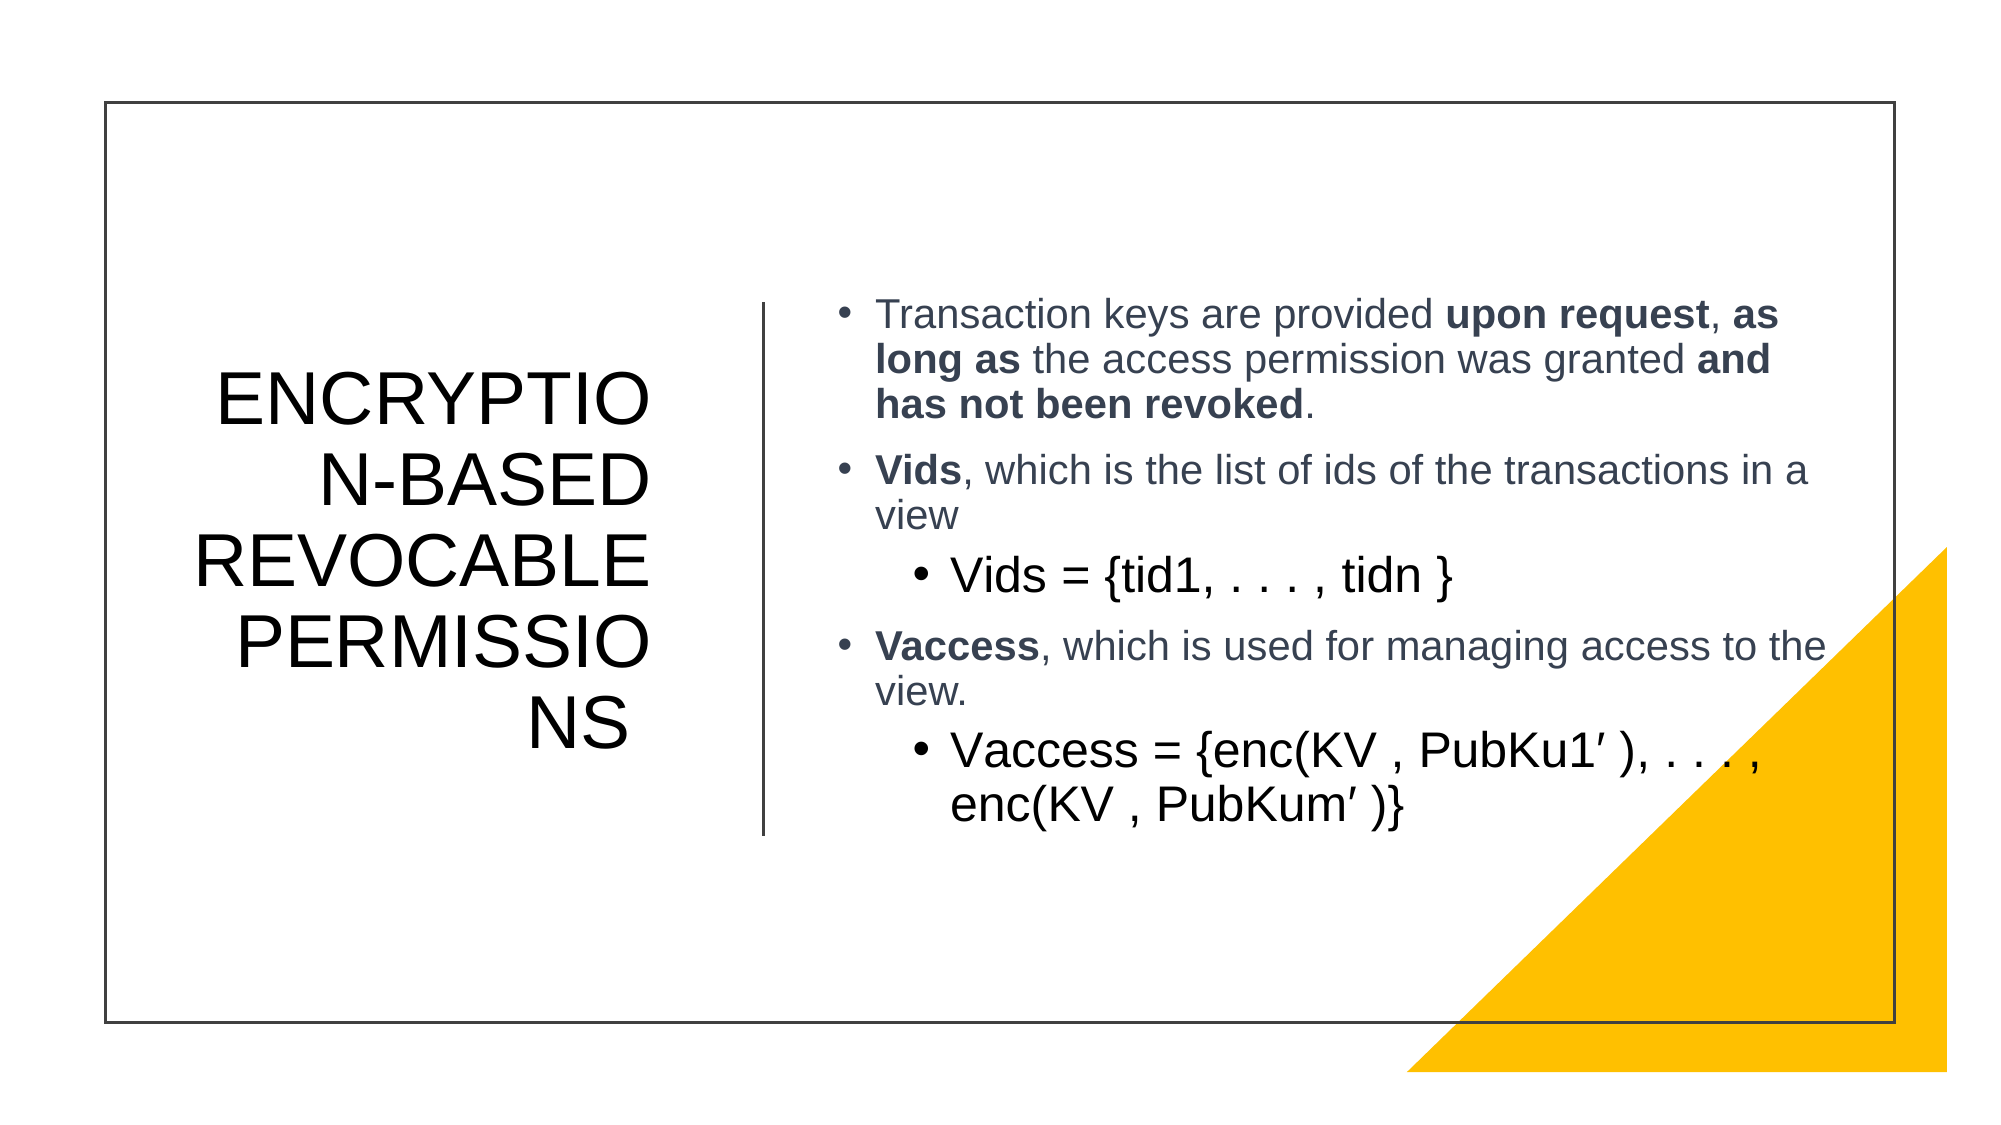

# ENCRYPTION-BASED REVOCABLE PERMISSIONS
Transaction keys are provided upon request, as long as the access permission was granted and has not been revoked.
Vids, which is the list of ids of the transactions in a view
Vids = {tid1, . . . , tidn }
Vaccess, which is used for managing access to the view.
Vaccess = {enc(KV , PubKu1′ ), . . . , enc(KV , PubKum′ )}